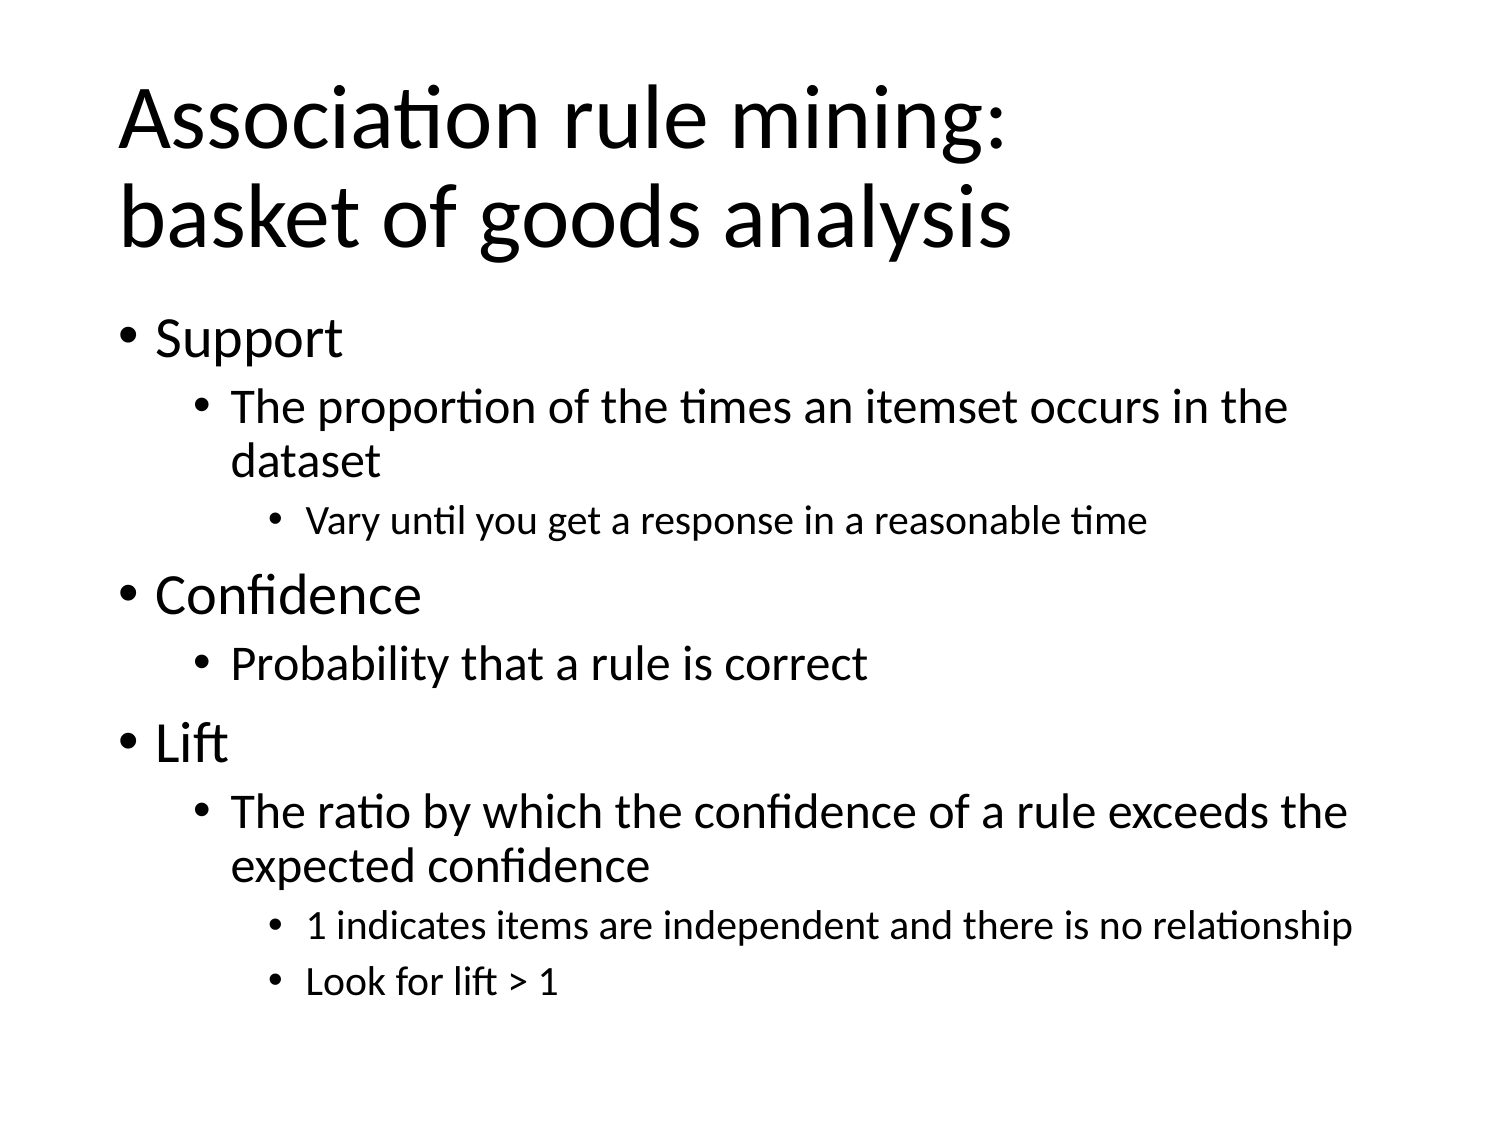

# Association rule mining: basket of goods analysis
Support
The proportion of the times an itemset occurs in the dataset
Vary until you get a response in a reasonable time
Confidence
Probability that a rule is correct
Lift
The ratio by which the confidence of a rule exceeds the expected confidence
1 indicates items are independent and there is no relationship
Look for lift > 1